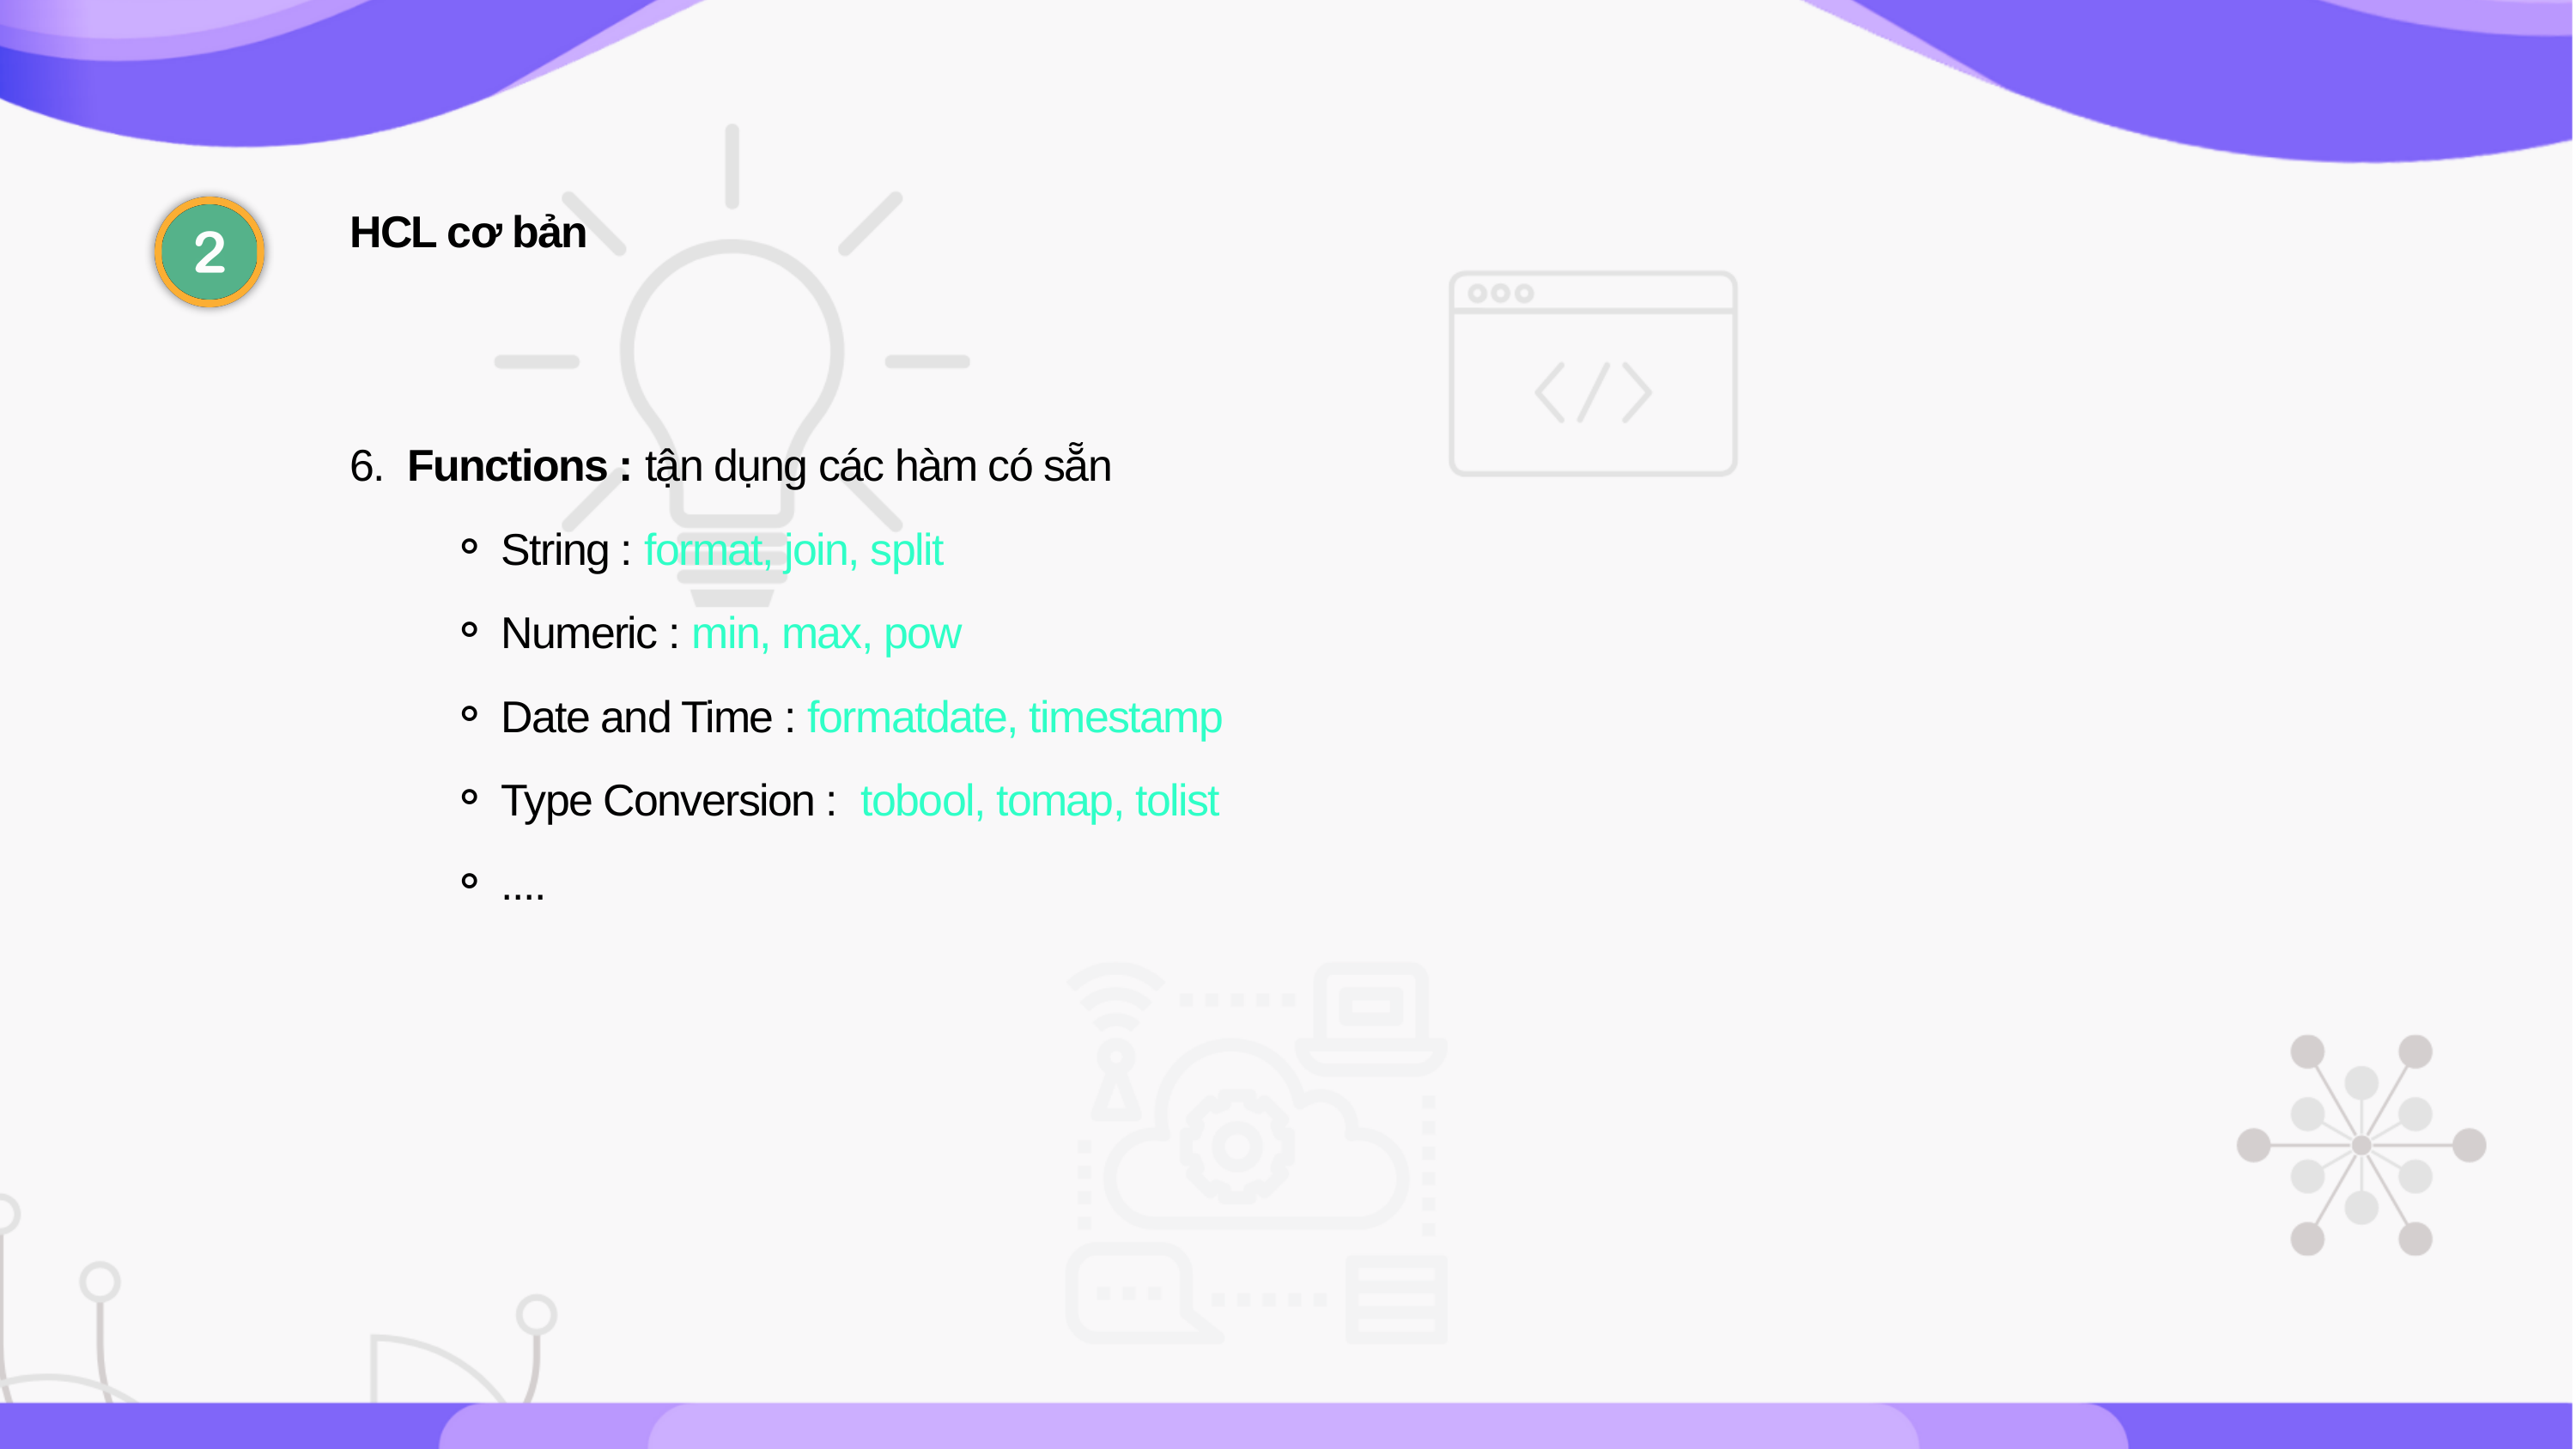

HCL cơ bản
6.  Functions : tận dụng các hàm có sẵn
String : format, join, split
Numeric : min, max, pow
Date and Time : formatdate, timestamp
Type Conversion :  tobool, tomap, tolist
....